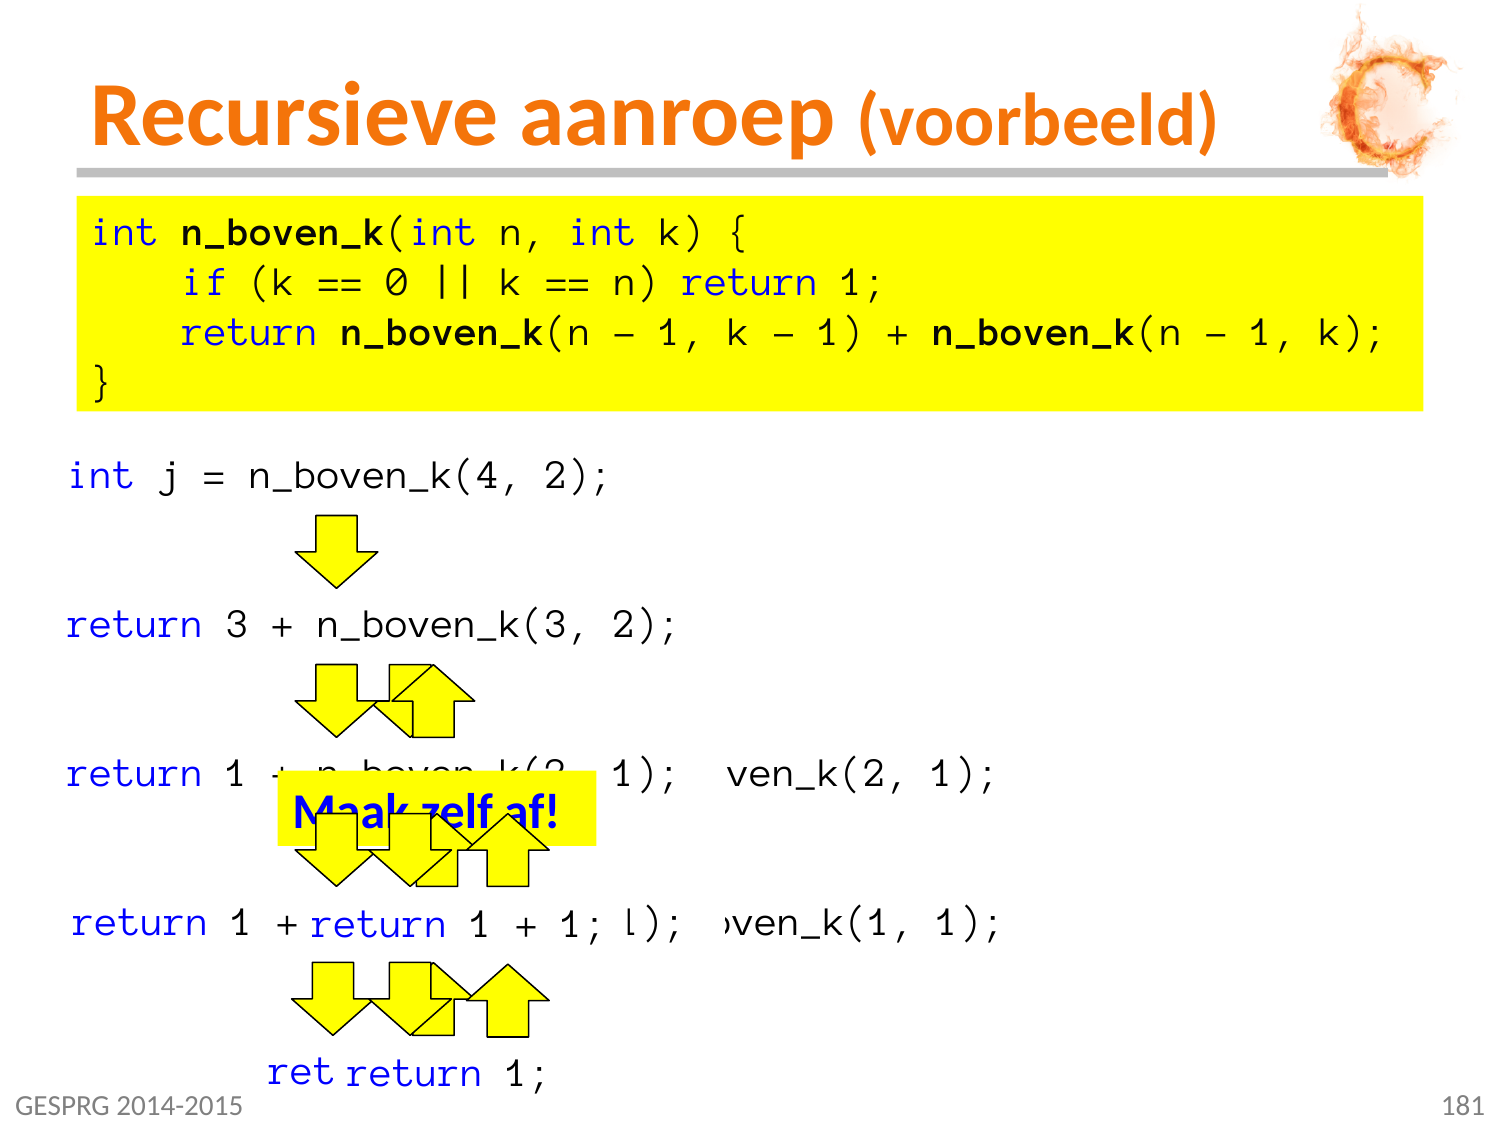

# Recursieve aanroep (voorbeeld)
int n_boven_k(int n, int k) {
    if (k == 0 || k == n) return 1;
    return n_boven_k(n - 1, k - 1) + n_boven_k(n - 1, k);
}
int j = n_boven_k(4, 2);

return n_boven_k(3, 1) + n_boven_k(3, 2);
return 3 + n_boven_k(3, 2);

return n_boven_k(2, 0) + n_boven_k(2, 1);
return 1 + 2;
return 1 + n_boven_k(2, 1);
Maak zelf af!

return 1 + n_boven_k(1, 1);
return n_boven_k(1, 0) + n_boven_k(1, 1);
return 1;
return 1 + 1;

return 1;
return 1;
GESPRG 2014-2015
181